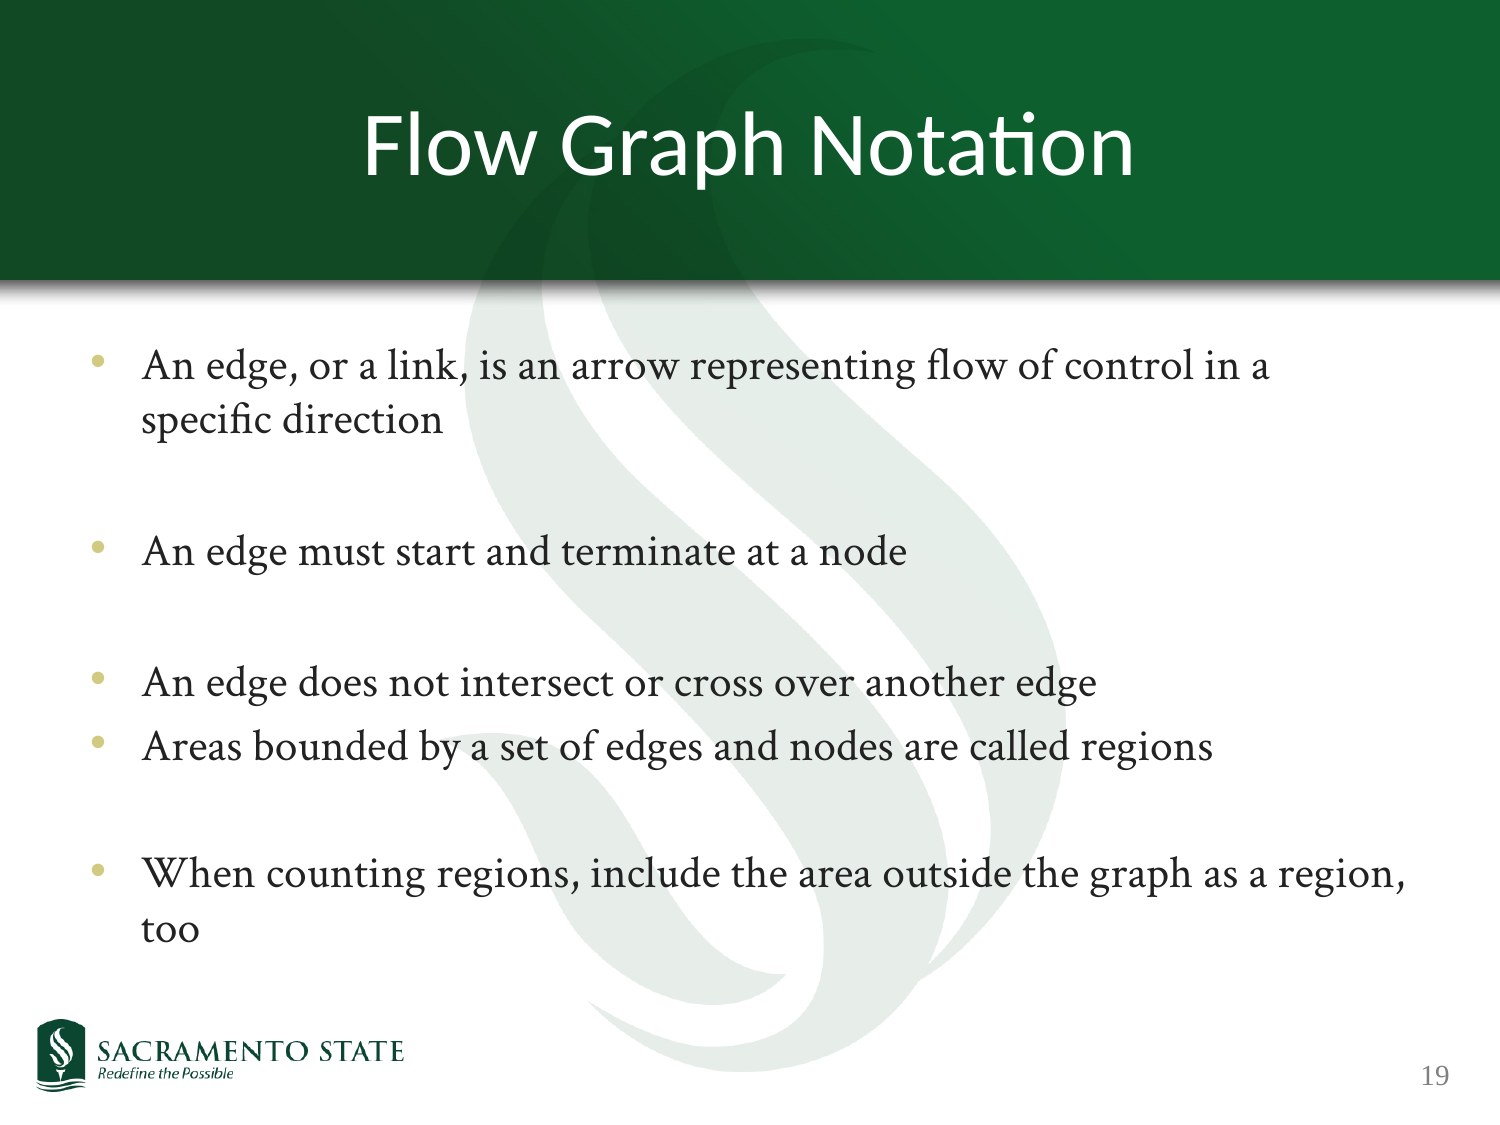

# Flow Graph Notation

An edge, or a link, is an arrow representing flow of control in a specific direction

An edge must start and terminate at a node

An edge does not intersect or cross over another edge
Areas bounded by a set of edges and nodes are called regions

When counting regions, include the area outside the graph as a region, too

19